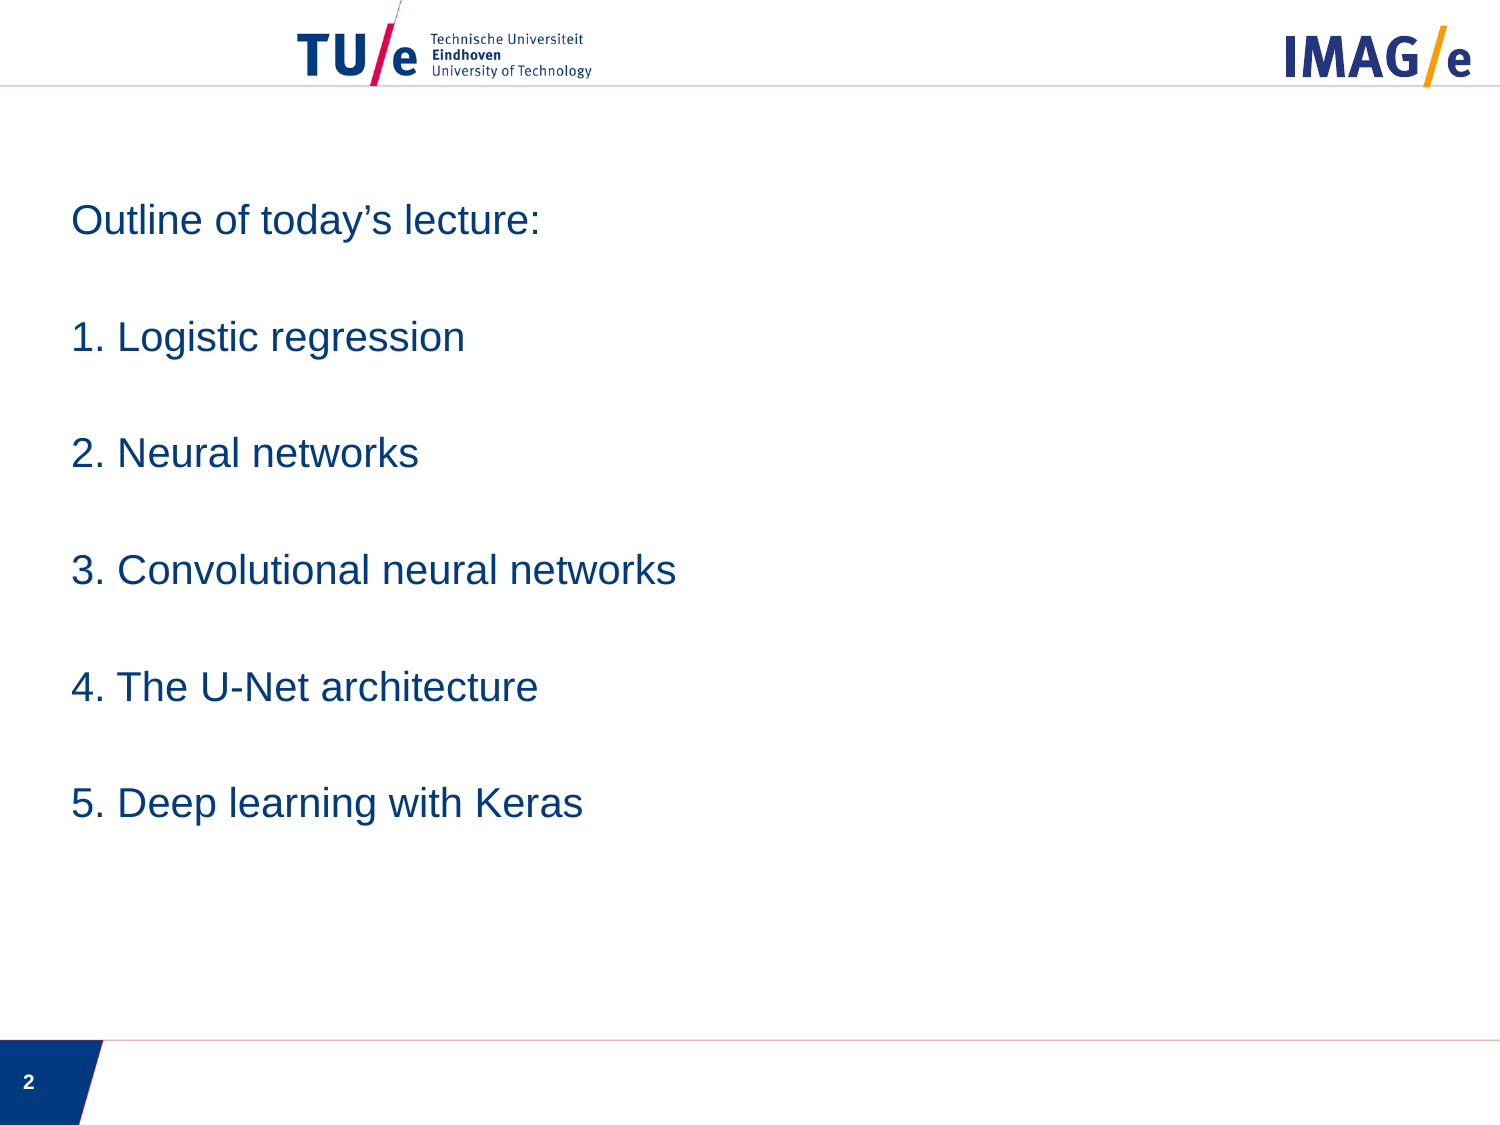

Outline of today’s lecture:

1. Logistic regression

2. Neural networks

3. Convolutional neural networks

4. The U-Net architecture

5. Deep learning with Keras

2